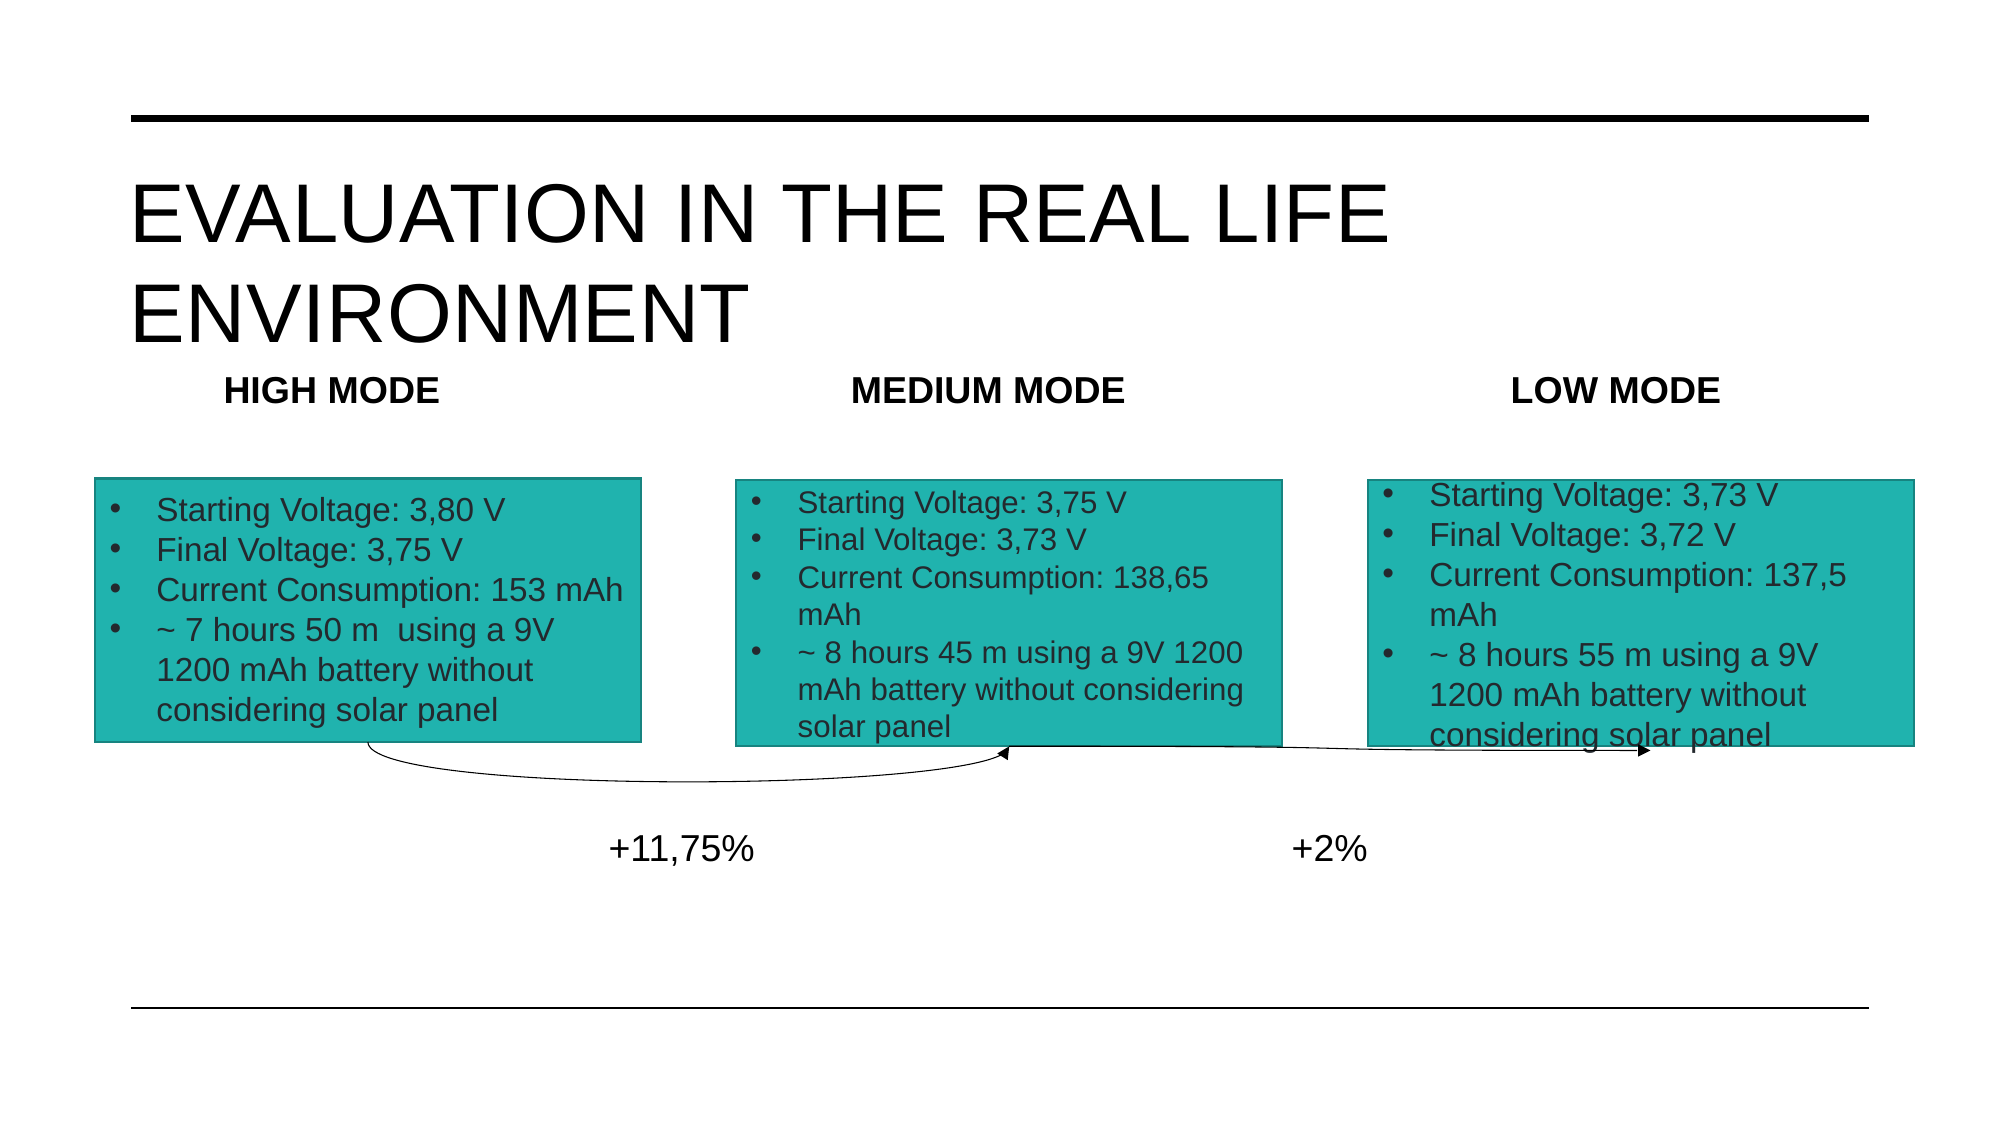

# EVALUATION IN THE REAL LIFE ENVIRONMENT
HIGH MODE
MEDIUM MODE
LOW MODE

Starting Voltage: 3,80 V
Final Voltage: 3,75 V
Current Consumption: 153 mAh
~ 7 hours 50 m  using a 9V  1200 mAh battery without considering solar panel

Starting Voltage: 3,75 V
Final Voltage: 3,73 V
Current Consumption: 138,65 mAh
~ 8 hours 45 m using a 9V 1200 mAh battery without considering solar panel
Starting Voltage: 3,73 V
Final Voltage: 3,72 V
Current Consumption: 137,5 mAh
~ 8 hours 55 m using a 9V 1200 mAh battery without considering solar panel
Starting Voltage: 3,80 V
Final Voltage: 3,75 V
Current Consumption: 153 mAh
~7 hours 50 m  using a 9V  1200 mAh battery without considering solar panel
+11,75%
+2%